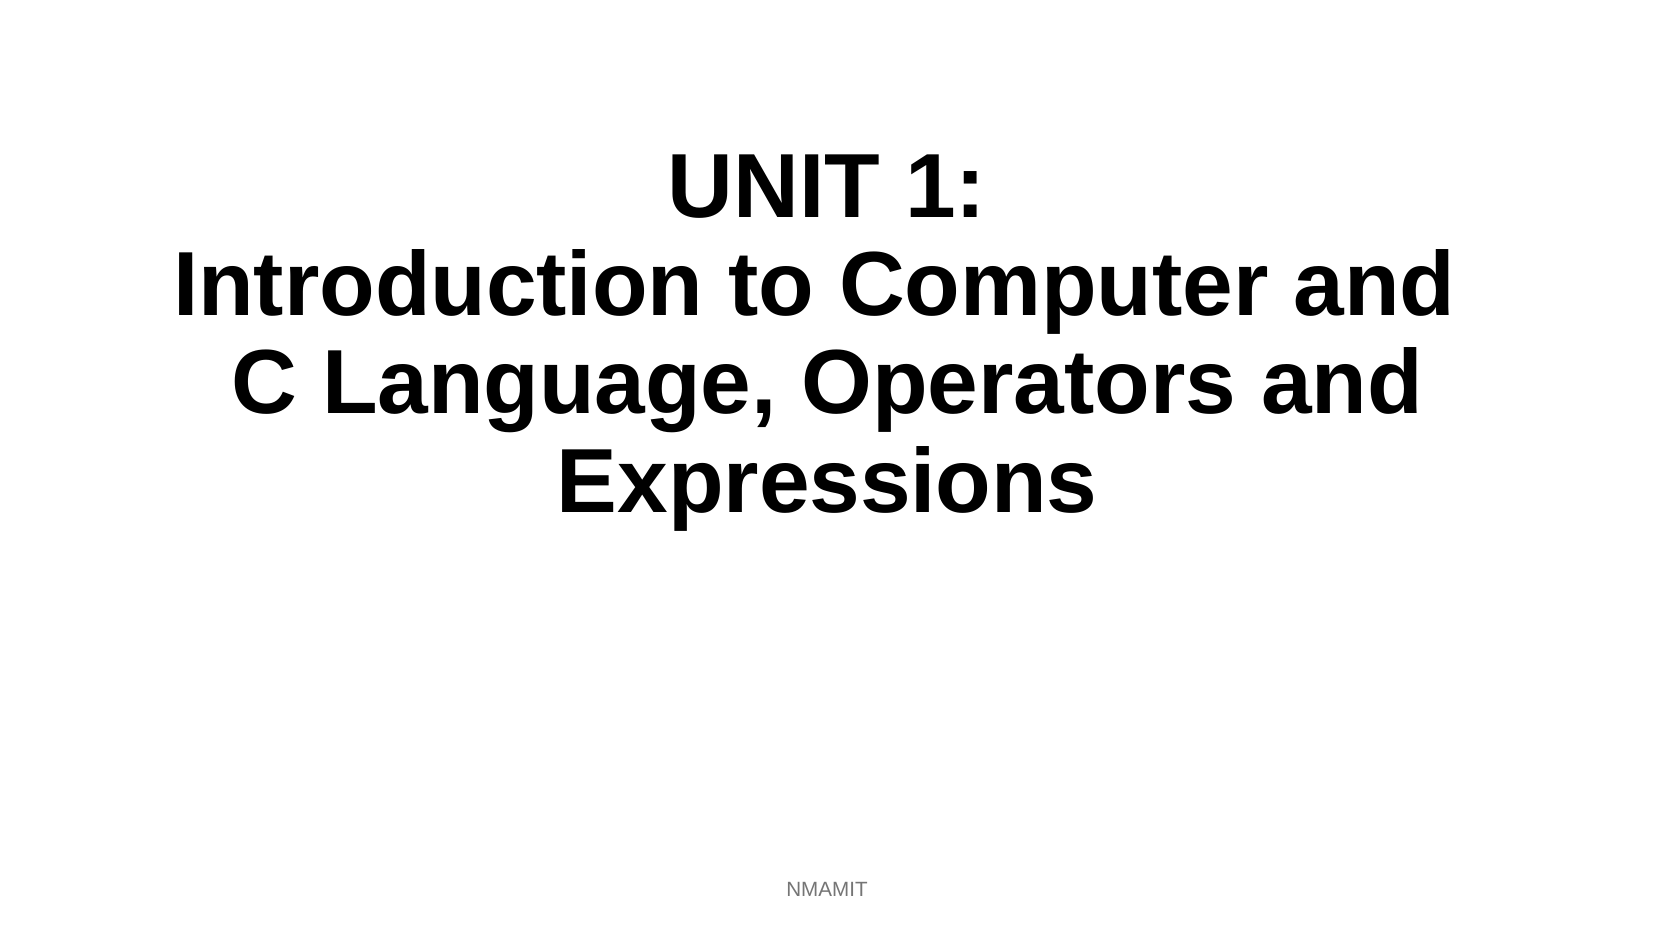

# UNIT 1: Introduction to Computer and C Language, Operators and Expressions
NMAMIT